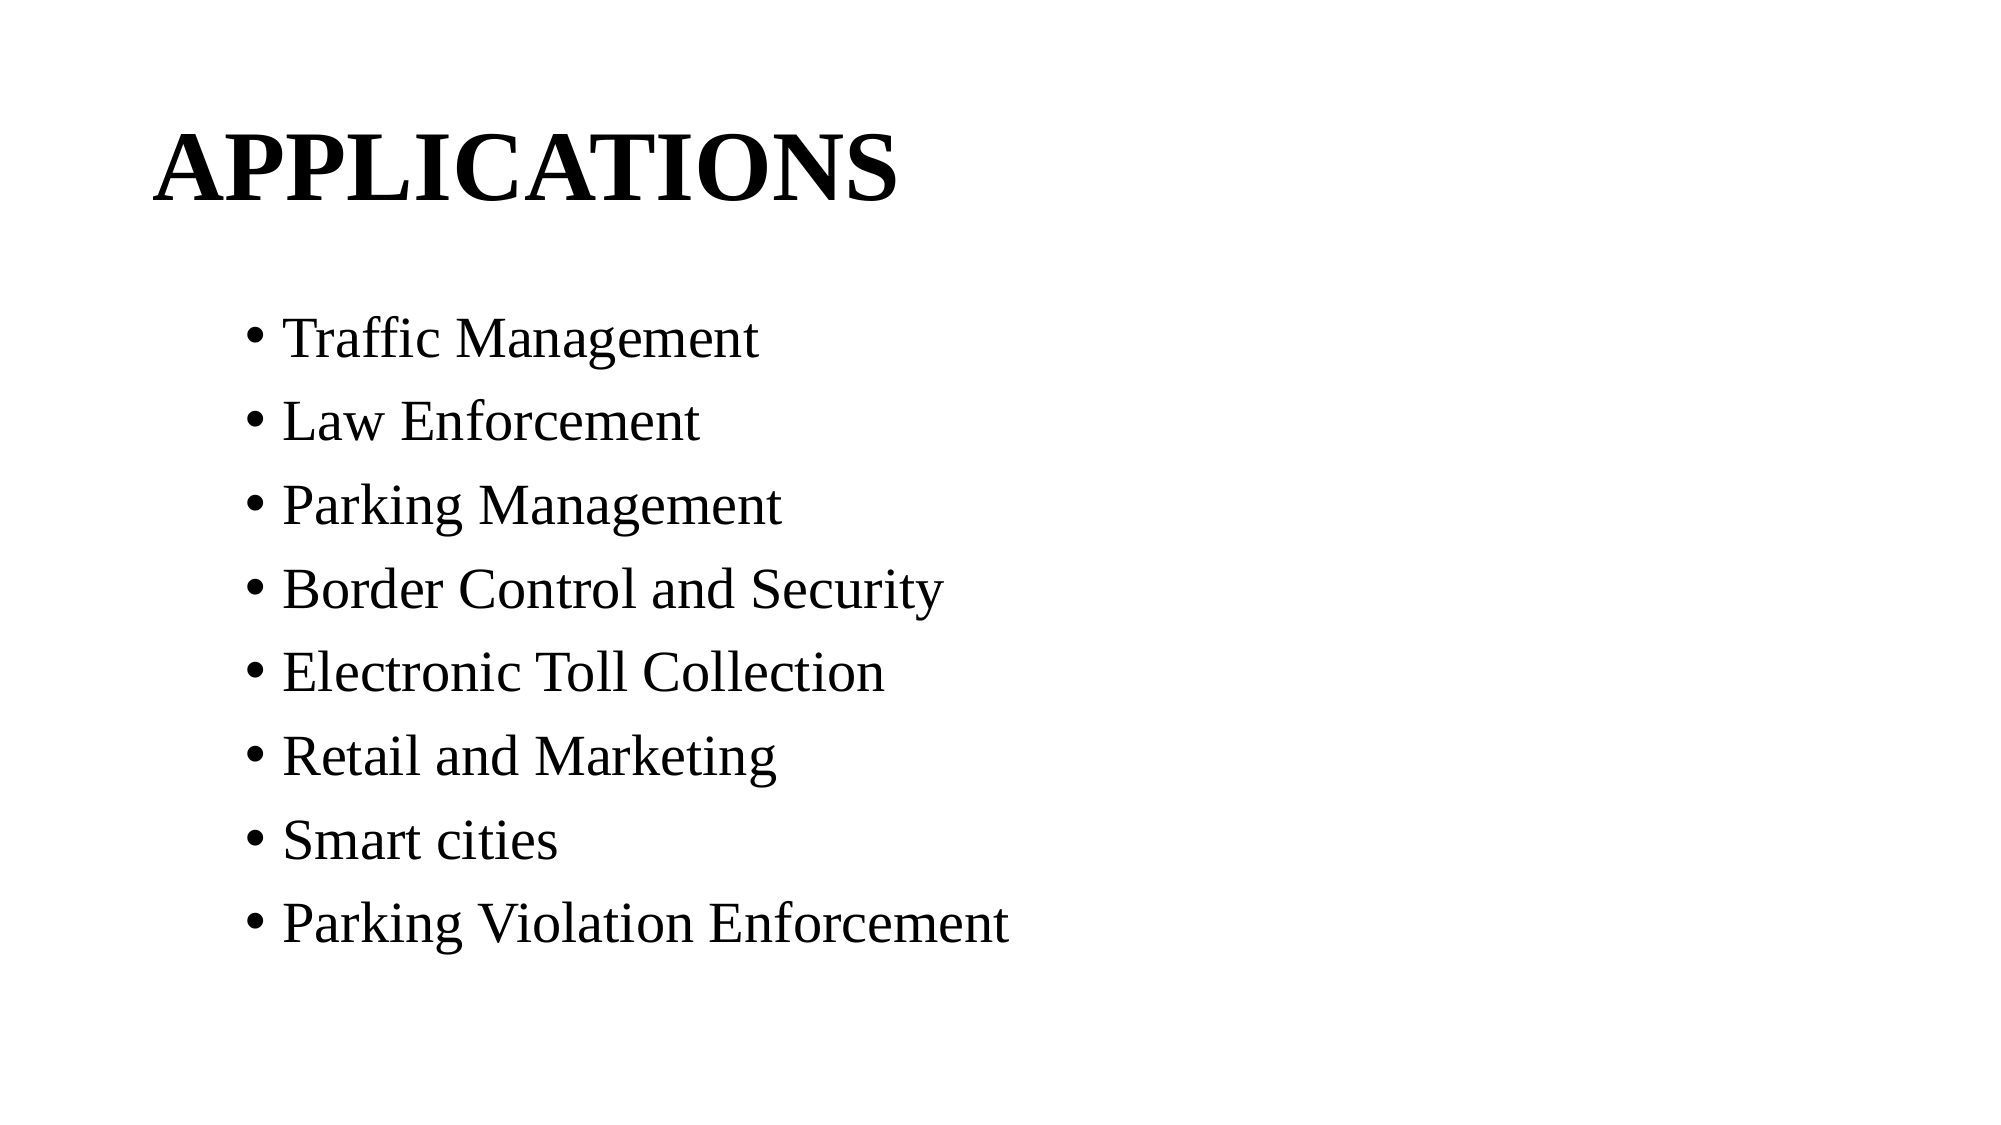

# APPLICATIONS
Traffic Management
Law Enforcement
Parking Management
Border Control and Security
Electronic Toll Collection
Retail and Marketing
Smart cities
Parking Violation Enforcement